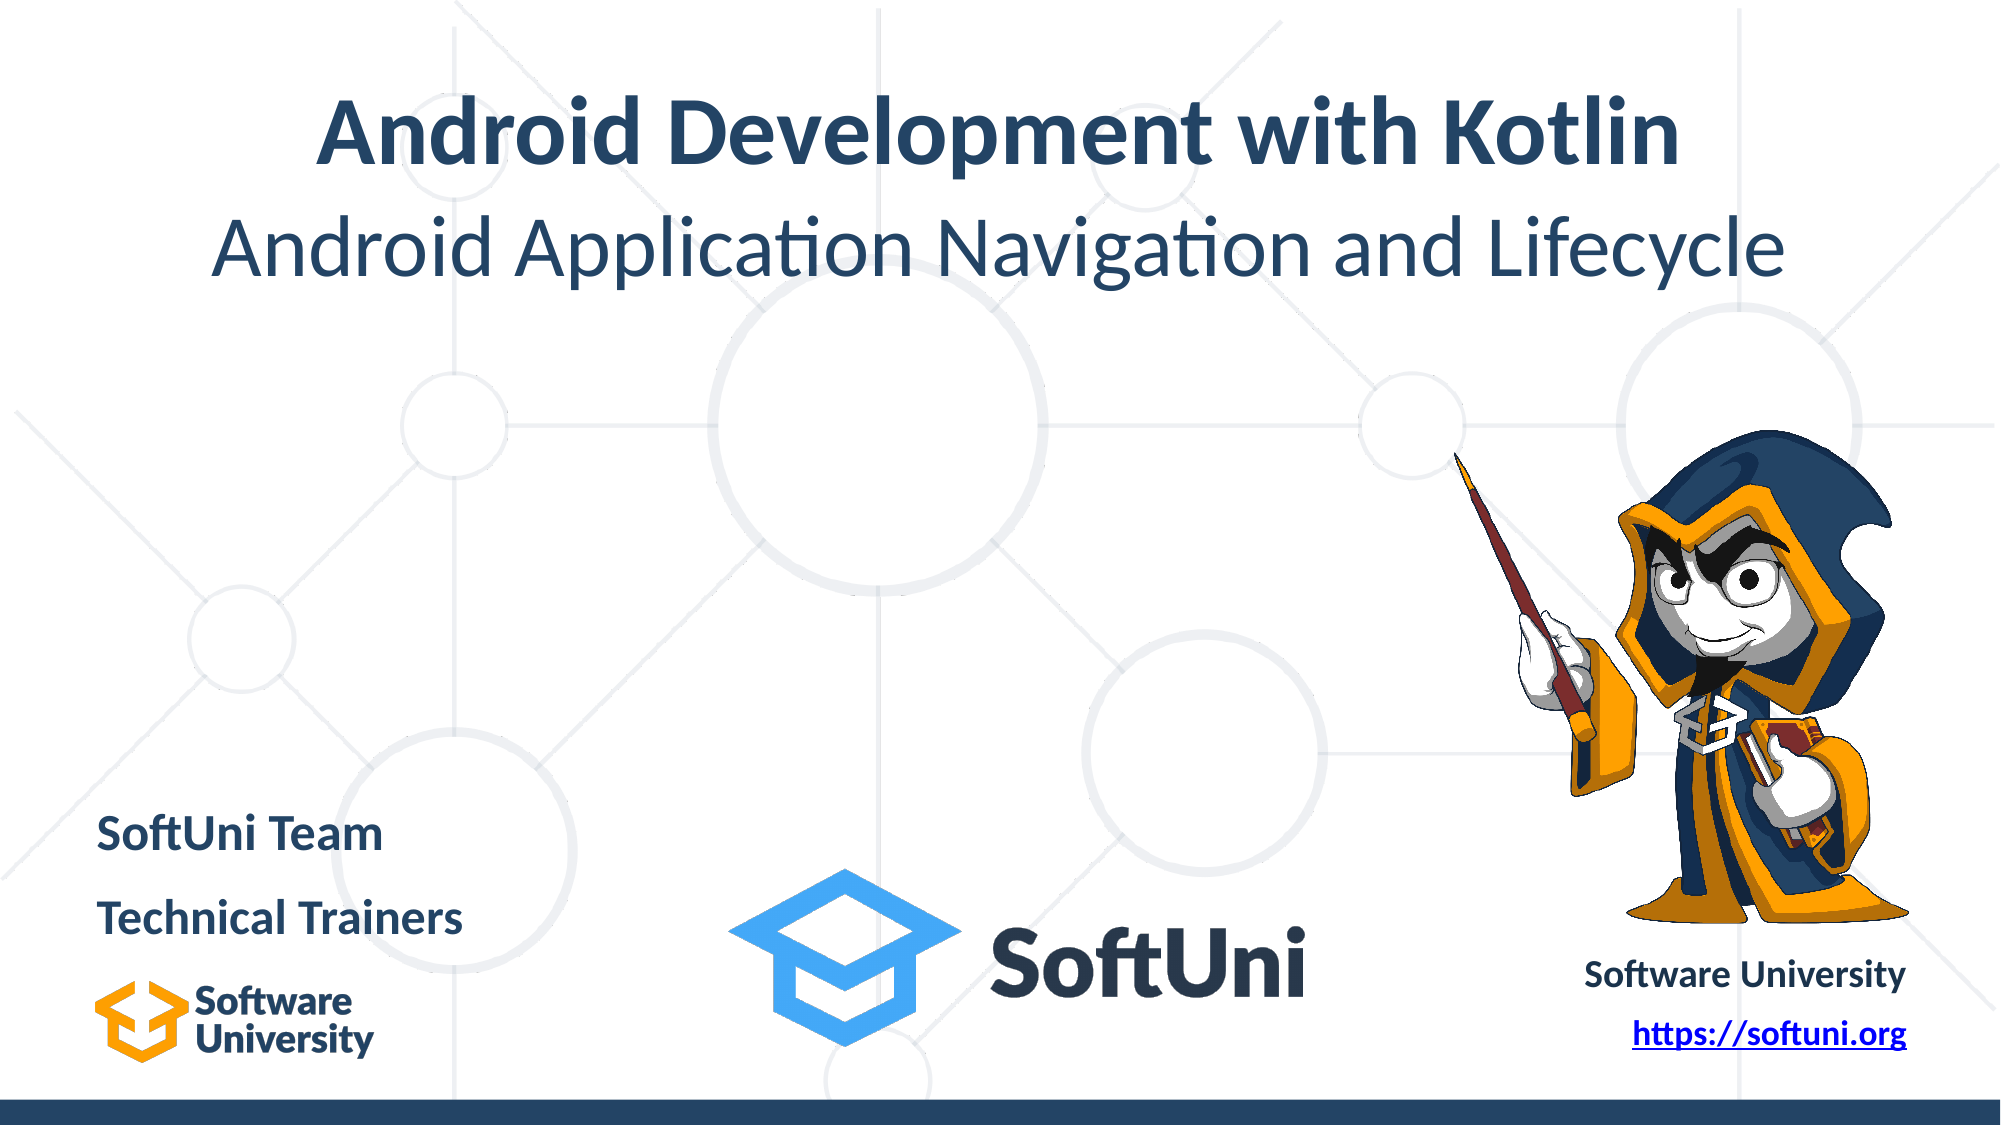

# Android Development with Kotlin
Android Application Navigation and Lifecycle
SoftUni Team
Technical Trainers
Software University
https://softuni.org